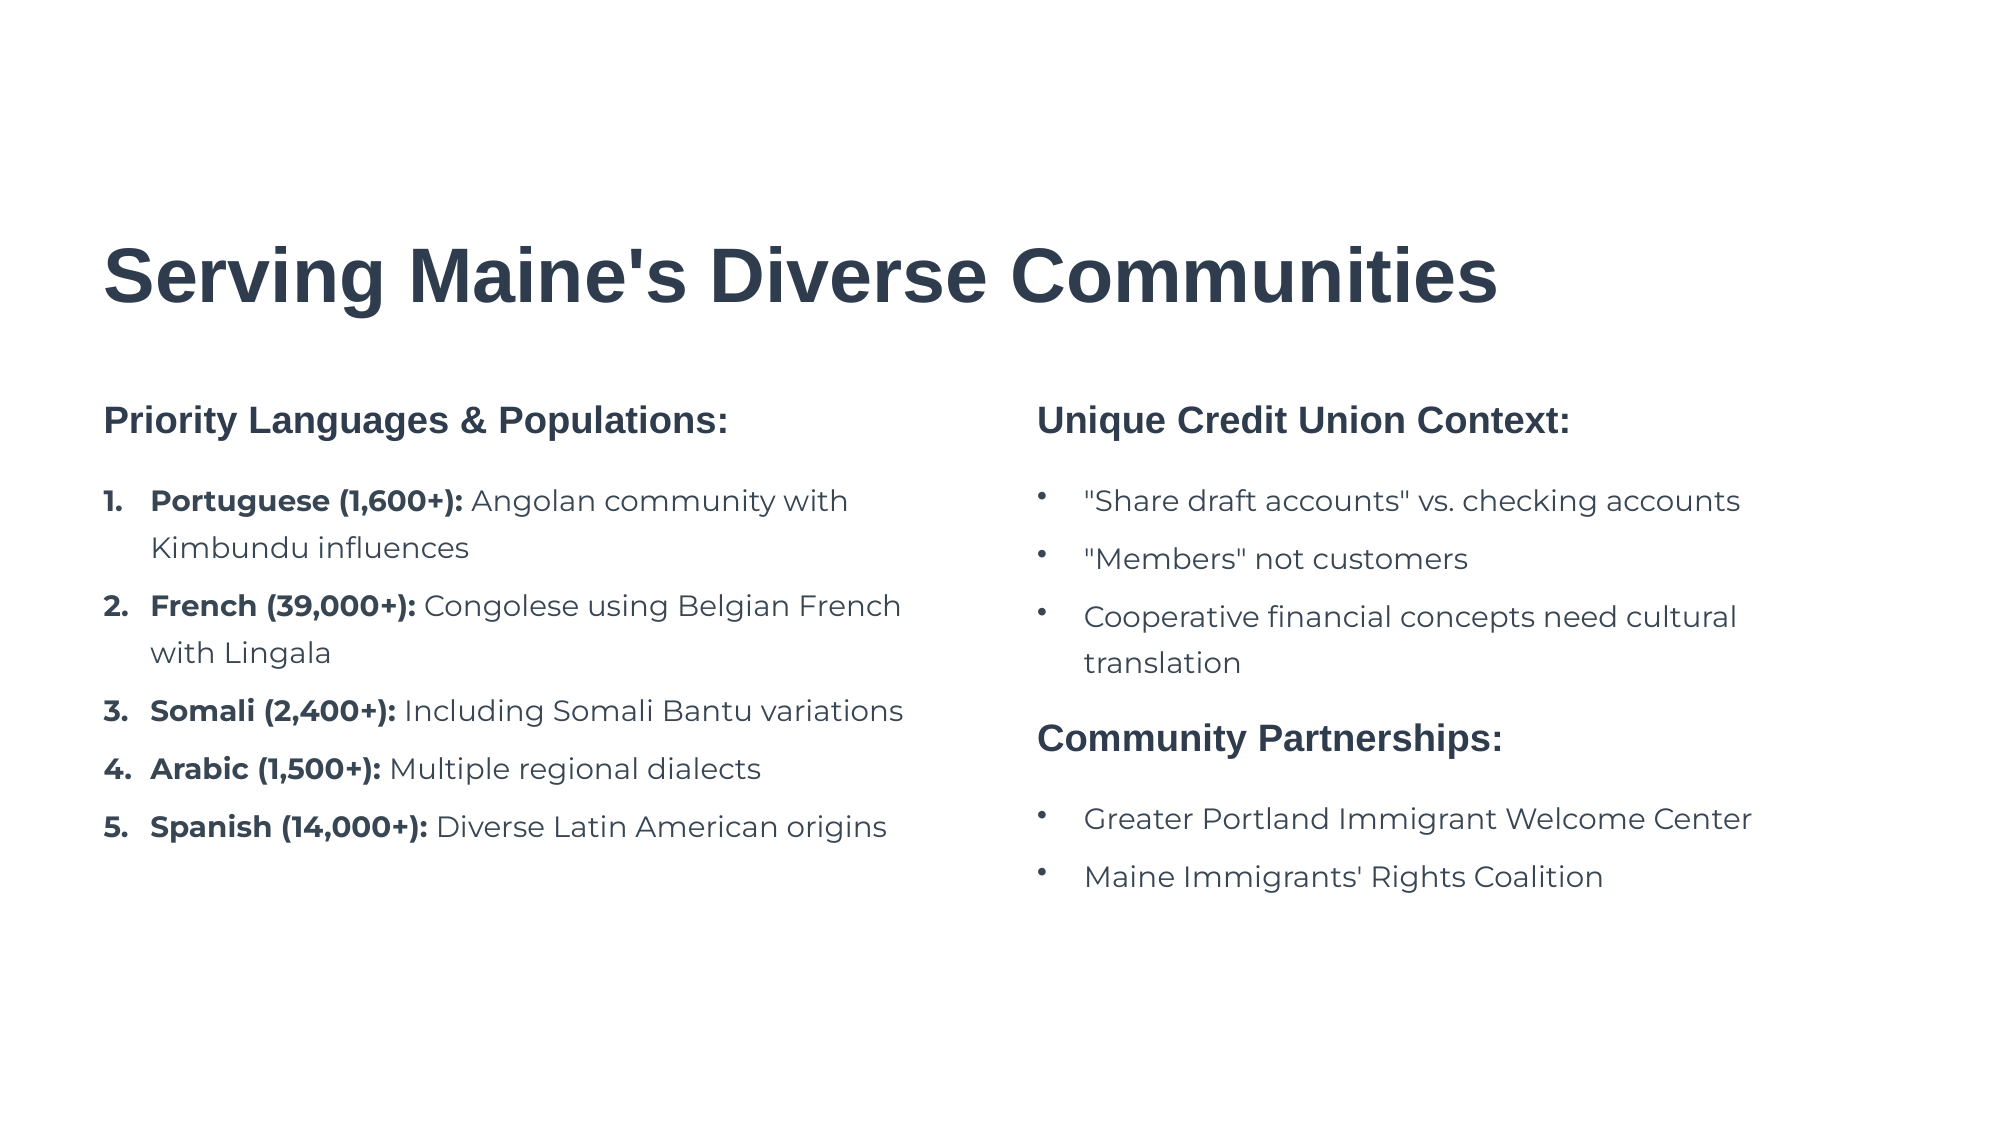

Serving Maine's Diverse Communities
Priority Languages & Populations:
Unique Credit Union Context:
Portuguese (1,600+): Angolan community with Kimbundu influences
"Share draft accounts" vs. checking accounts
"Members" not customers
French (39,000+): Congolese using Belgian French with Lingala
Cooperative financial concepts need cultural translation
Somali (2,400+): Including Somali Bantu variations
Community Partnerships:
Arabic (1,500+): Multiple regional dialects
Greater Portland Immigrant Welcome Center
Spanish (14,000+): Diverse Latin American origins
Maine Immigrants' Rights Coalition